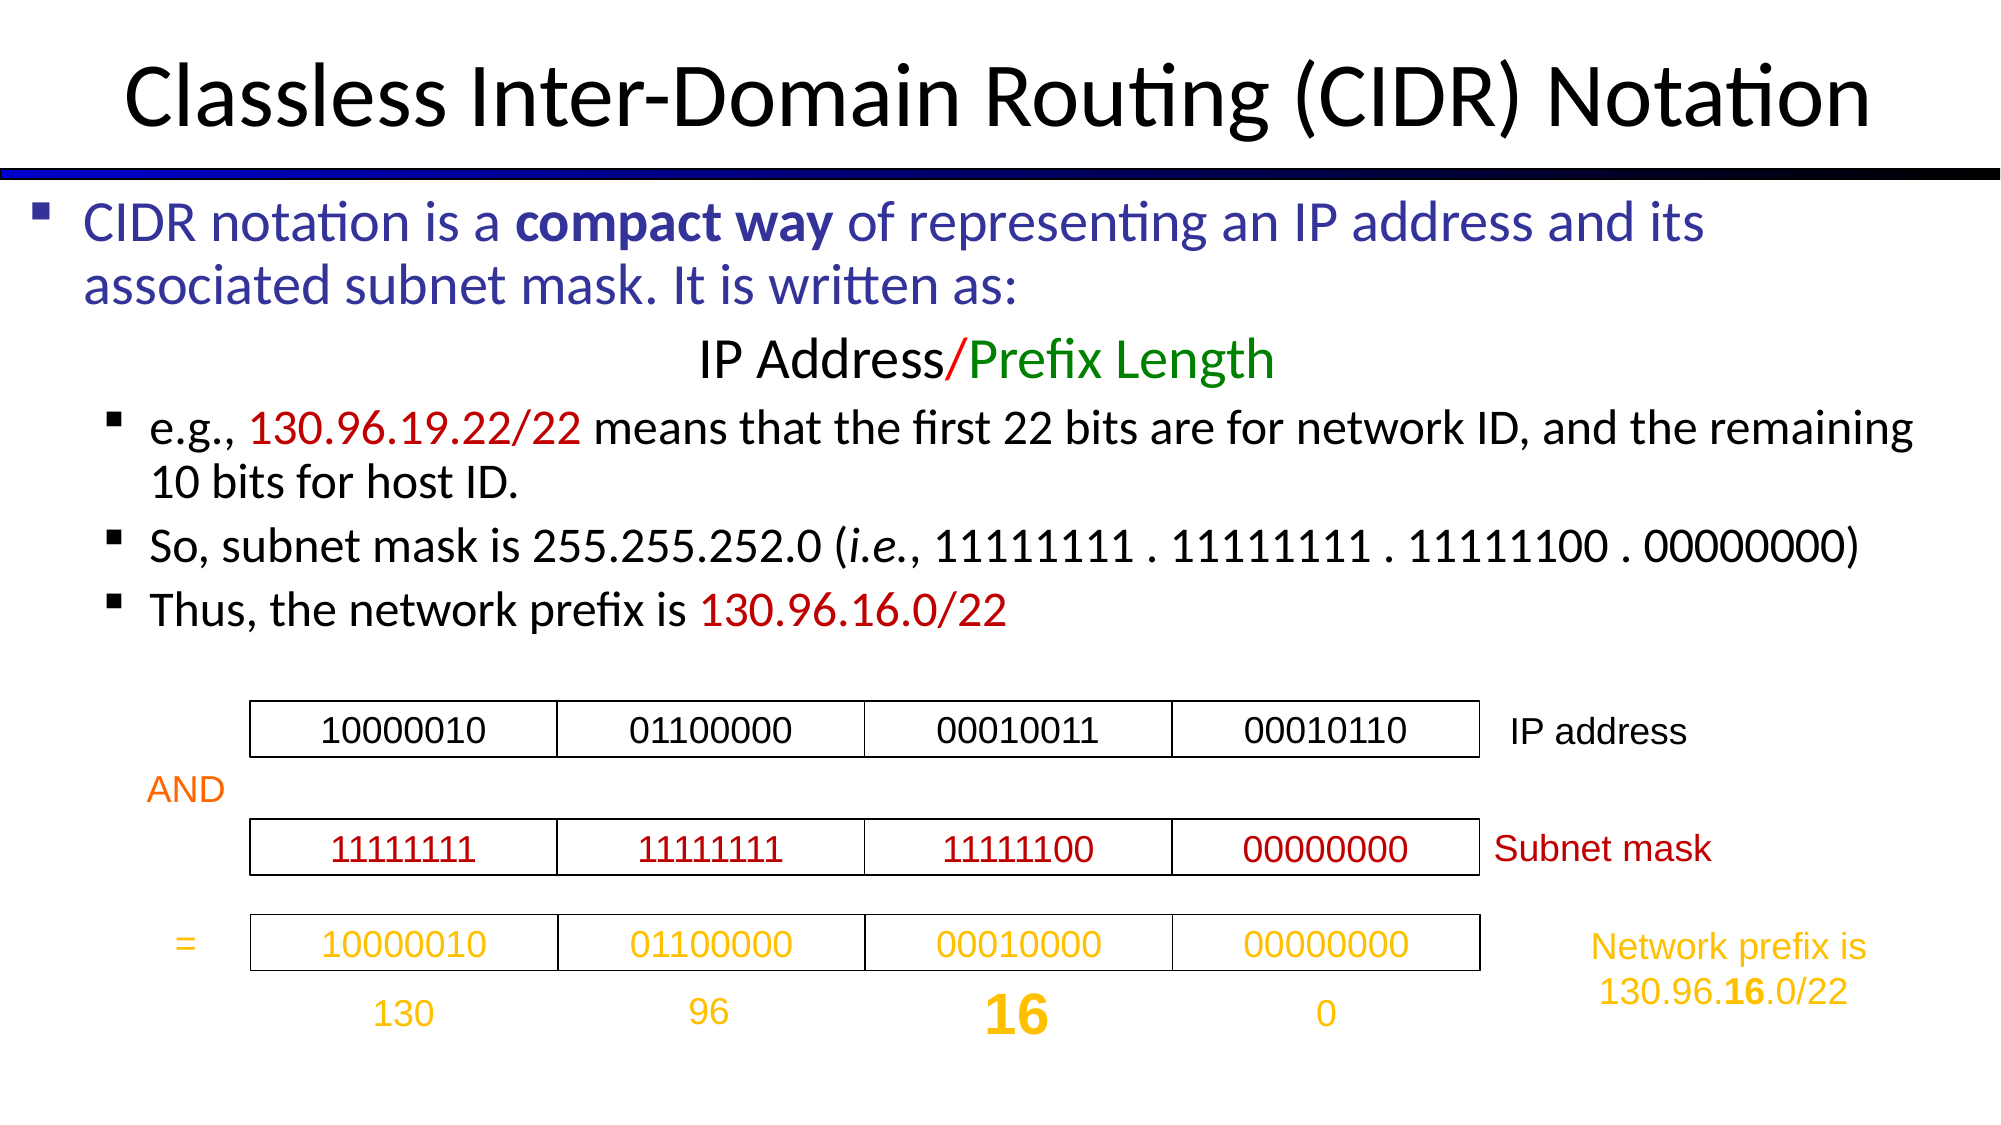

# Classless Inter-Domain Routing (CIDR) Notation
CIDR notation is a compact way of representing an IP address and its associated subnet mask. It is written as:
IP Address/Prefix Length
e.g., 130.96.19.22/22 means that the first 22 bits are for network ID, and the remaining 10 bits for host ID.
So, subnet mask is 255.255.252.0 (i.e., 11111111 . 11111111 . 11111100 . 00000000)
Thus, the network prefix is 130.96.16.0/22
IP address
10000010
01100000
00010011
00010110
AND
Subnet mask
11111111
11111111
11111100
00000000
=
10000010
01100000
00010000
00000000
Network prefix is
130.96.16.0/22
96
16
0
130